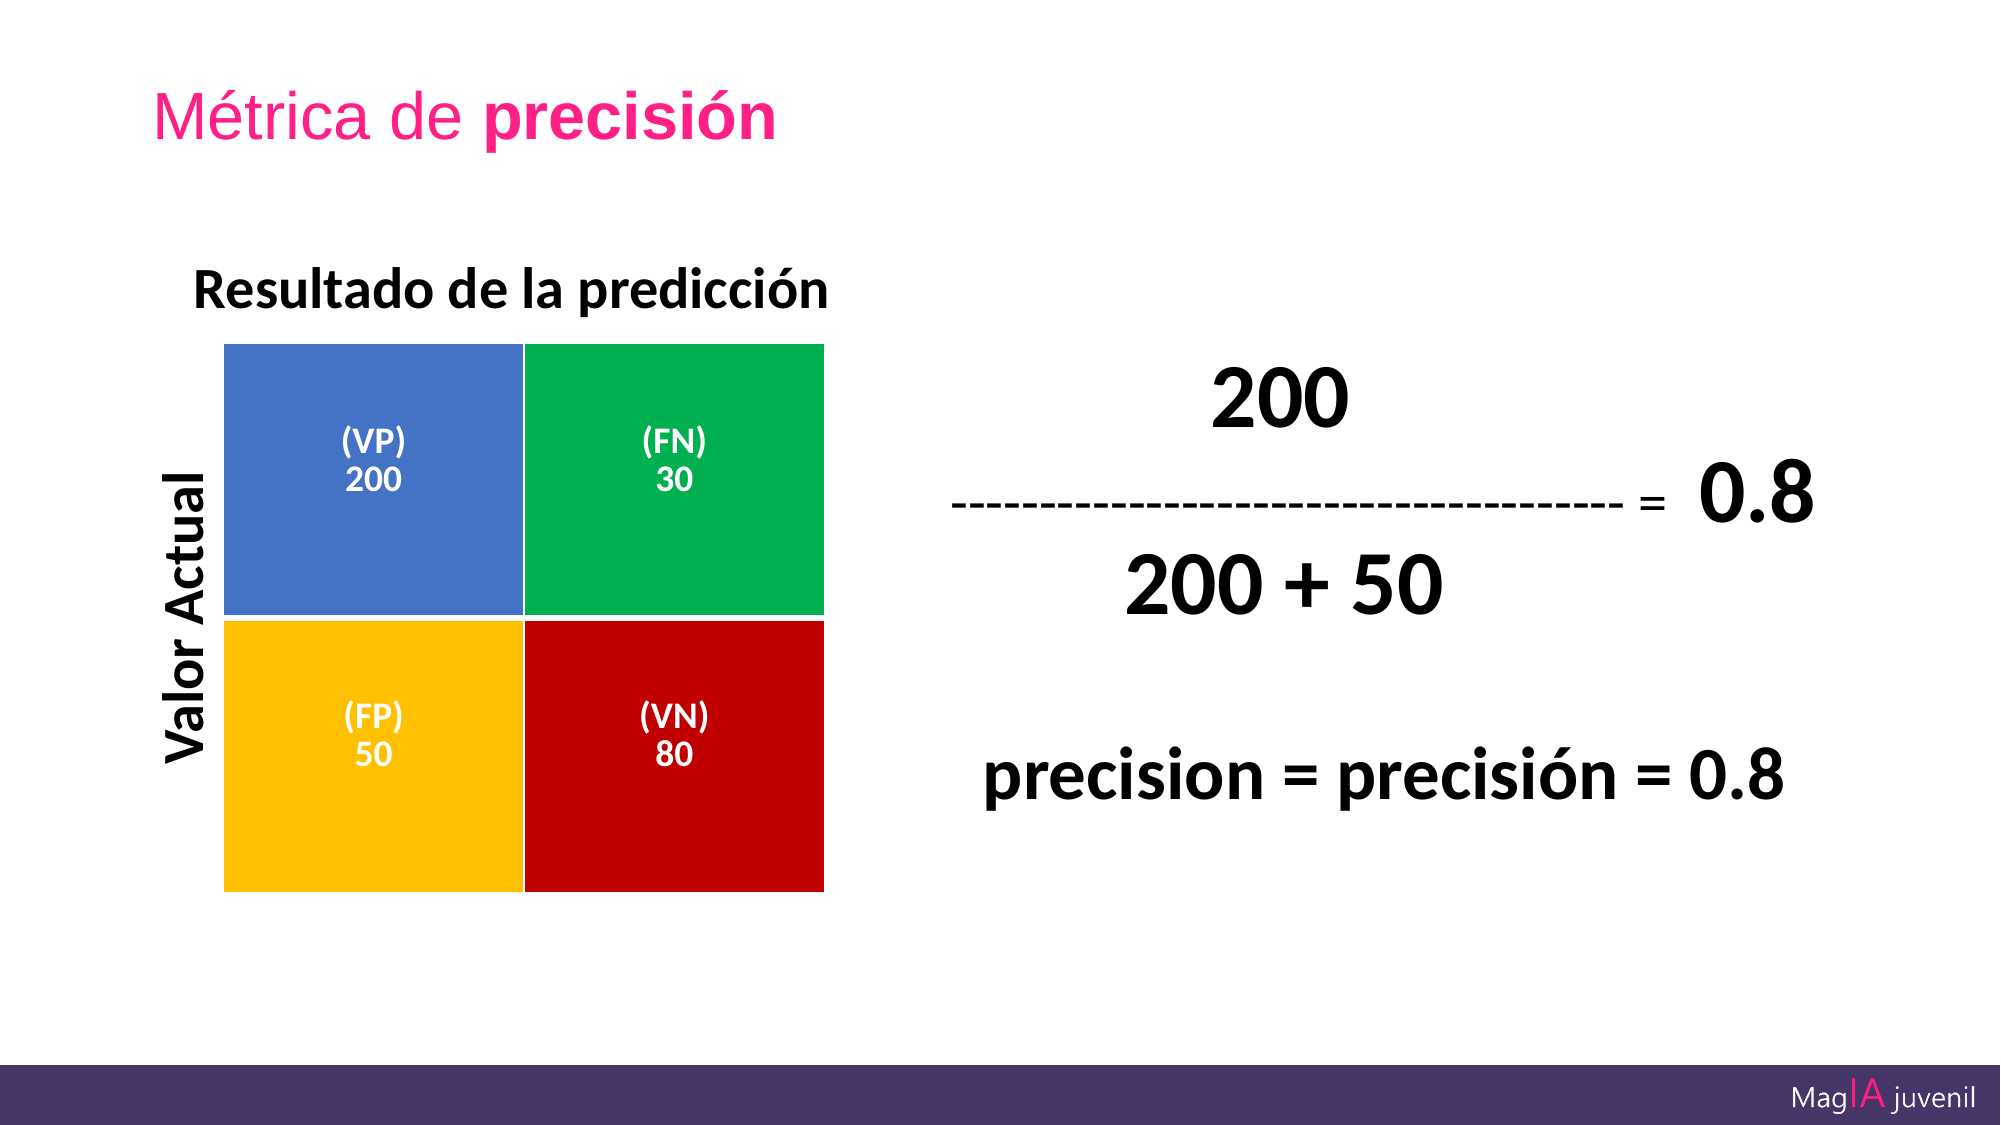

# Métrica de precisión
Resultado de la predicción
200
| (VP) 200 | (FN) 30 |
| --- | --- |
| (FP) 50 | (VN) 80 |
-------------------------------------- =  0.8
200 + 50
Valor Actual
precision = precisión = 0.8